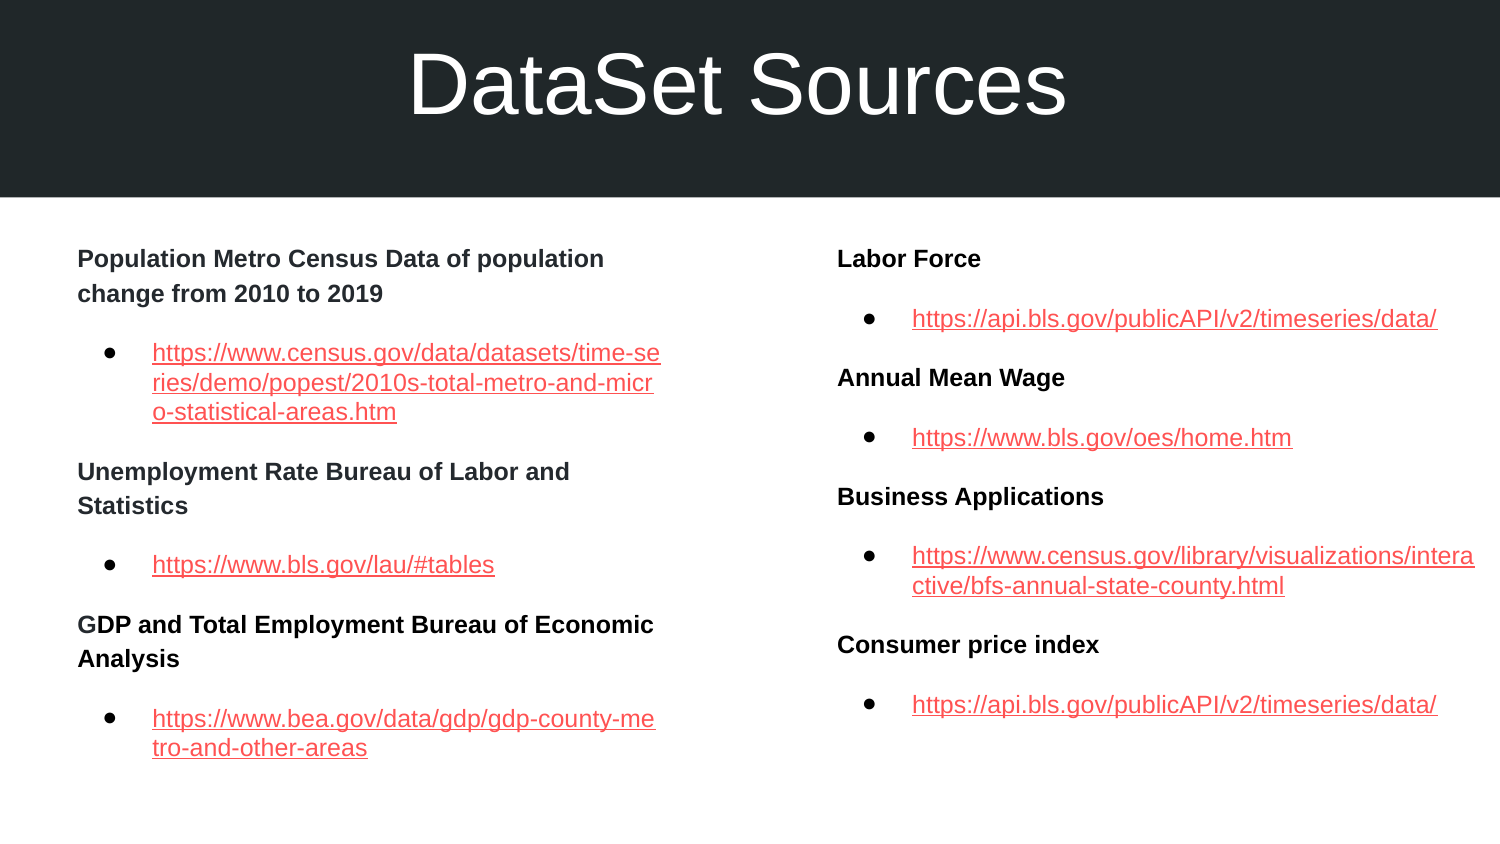

DataSet Sources
Population Metro Census Data of population change from 2010 to 2019
https://www.census.gov/data/datasets/time-series/demo/popest/2010s-total-metro-and-micro-statistical-areas.htm
Unemployment Rate Bureau of Labor and Statistics
https://www.bls.gov/lau/#tables
GDP and Total Employment Bureau of Economic Analysis
https://www.bea.gov/data/gdp/gdp-county-metro-and-other-areas

Labor Force
https://api.bls.gov/publicAPI/v2/timeseries/data/
Annual Mean Wage
https://www.bls.gov/oes/home.htm
Business Applications
https://www.census.gov/library/visualizations/interactive/bfs-annual-state-county.html
Consumer price index
https://api.bls.gov/publicAPI/v2/timeseries/data/